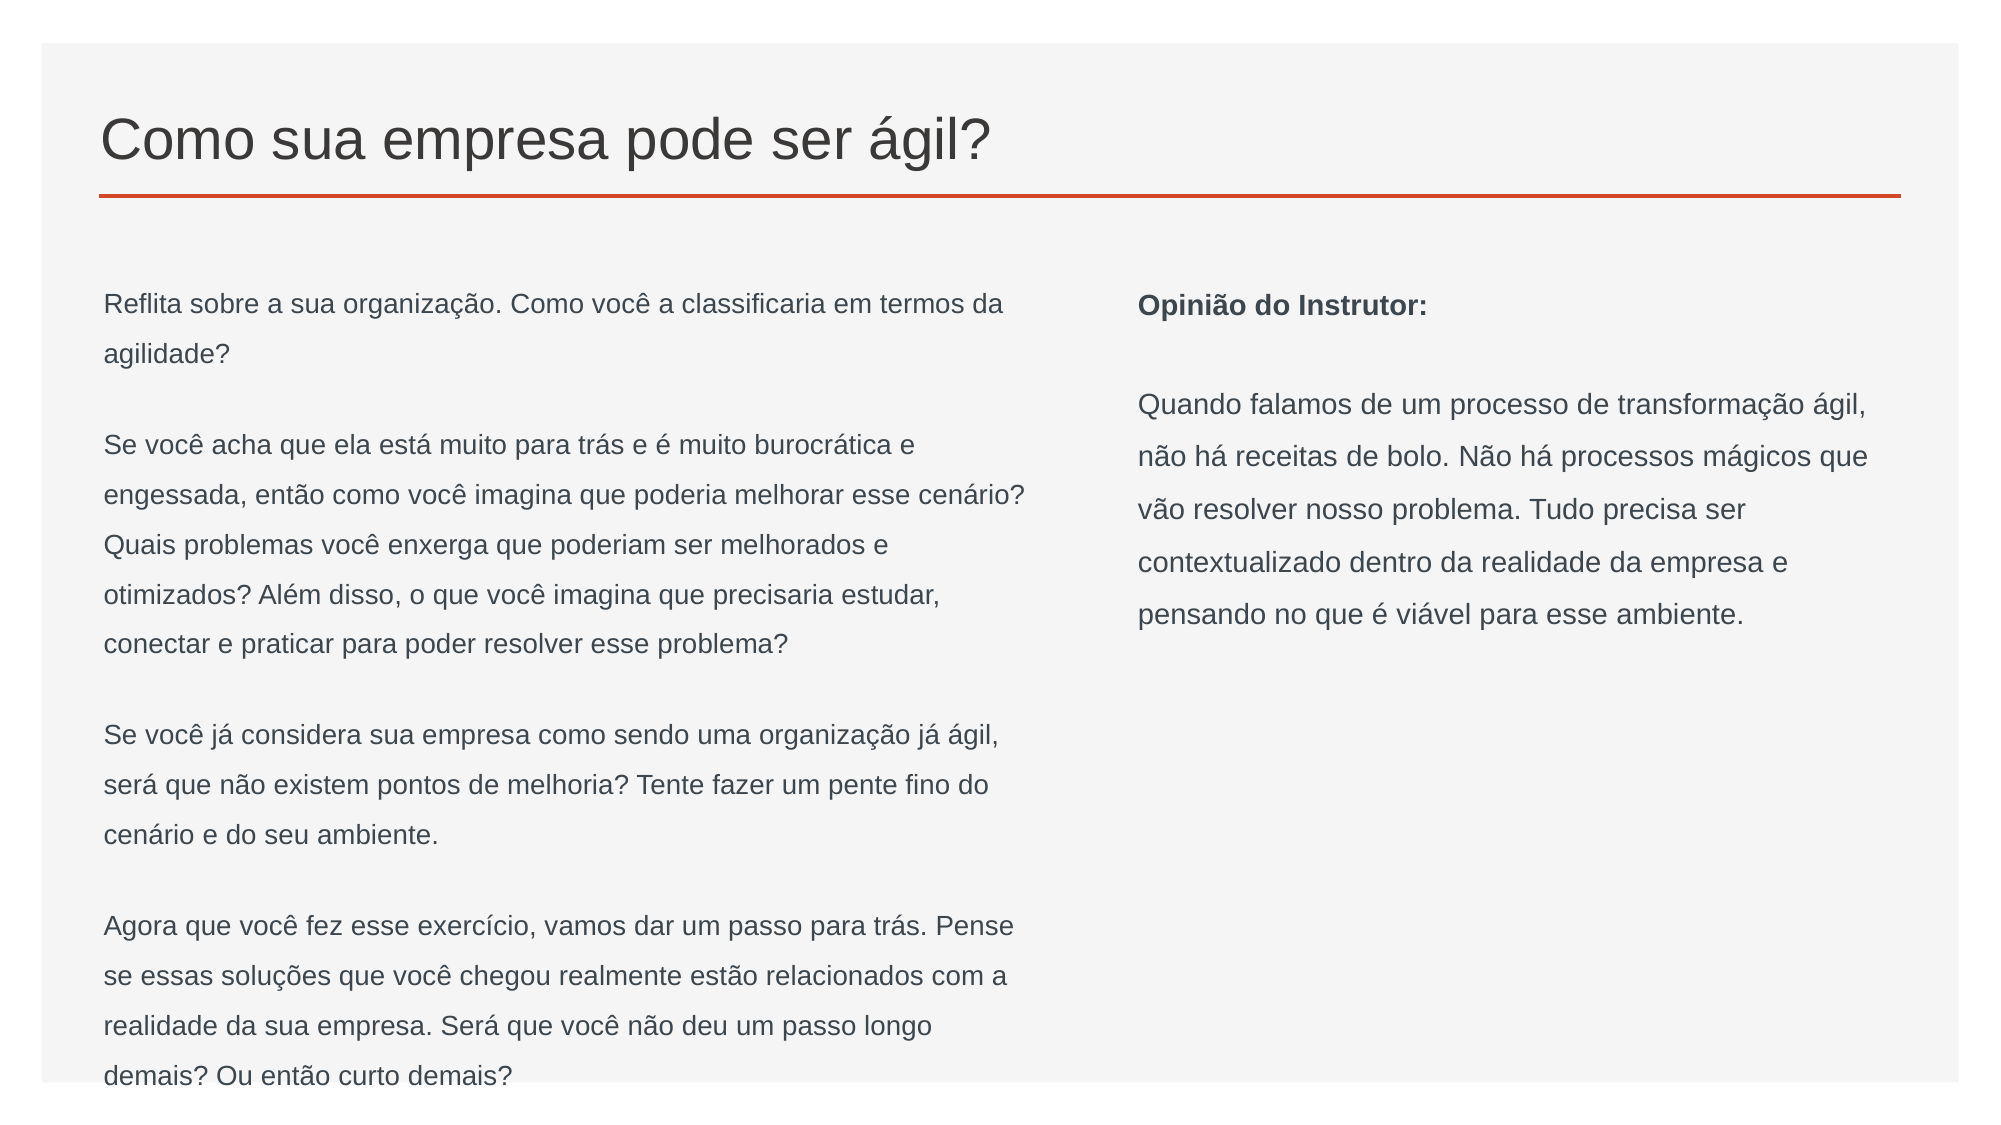

# Como sua empresa pode ser ágil?
Reflita sobre a sua organização. Como você a classificaria em termos da agilidade?
Se você acha que ela está muito para trás e é muito burocrática e engessada, então como você imagina que poderia melhorar esse cenário? Quais problemas você enxerga que poderiam ser melhorados e otimizados? Além disso, o que você imagina que precisaria estudar, conectar e praticar para poder resolver esse problema?
Se você já considera sua empresa como sendo uma organização já ágil, será que não existem pontos de melhoria? Tente fazer um pente fino do cenário e do seu ambiente.
Agora que você fez esse exercício, vamos dar um passo para trás. Pense se essas soluções que você chegou realmente estão relacionados com a realidade da sua empresa. Será que você não deu um passo longo demais? Ou então curto demais?

Opinião do Instrutor:
Quando falamos de um processo de transformação ágil, não há receitas de bolo. Não há processos mágicos que vão resolver nosso problema. Tudo precisa ser contextualizado dentro da realidade da empresa e pensando no que é viável para esse ambiente.